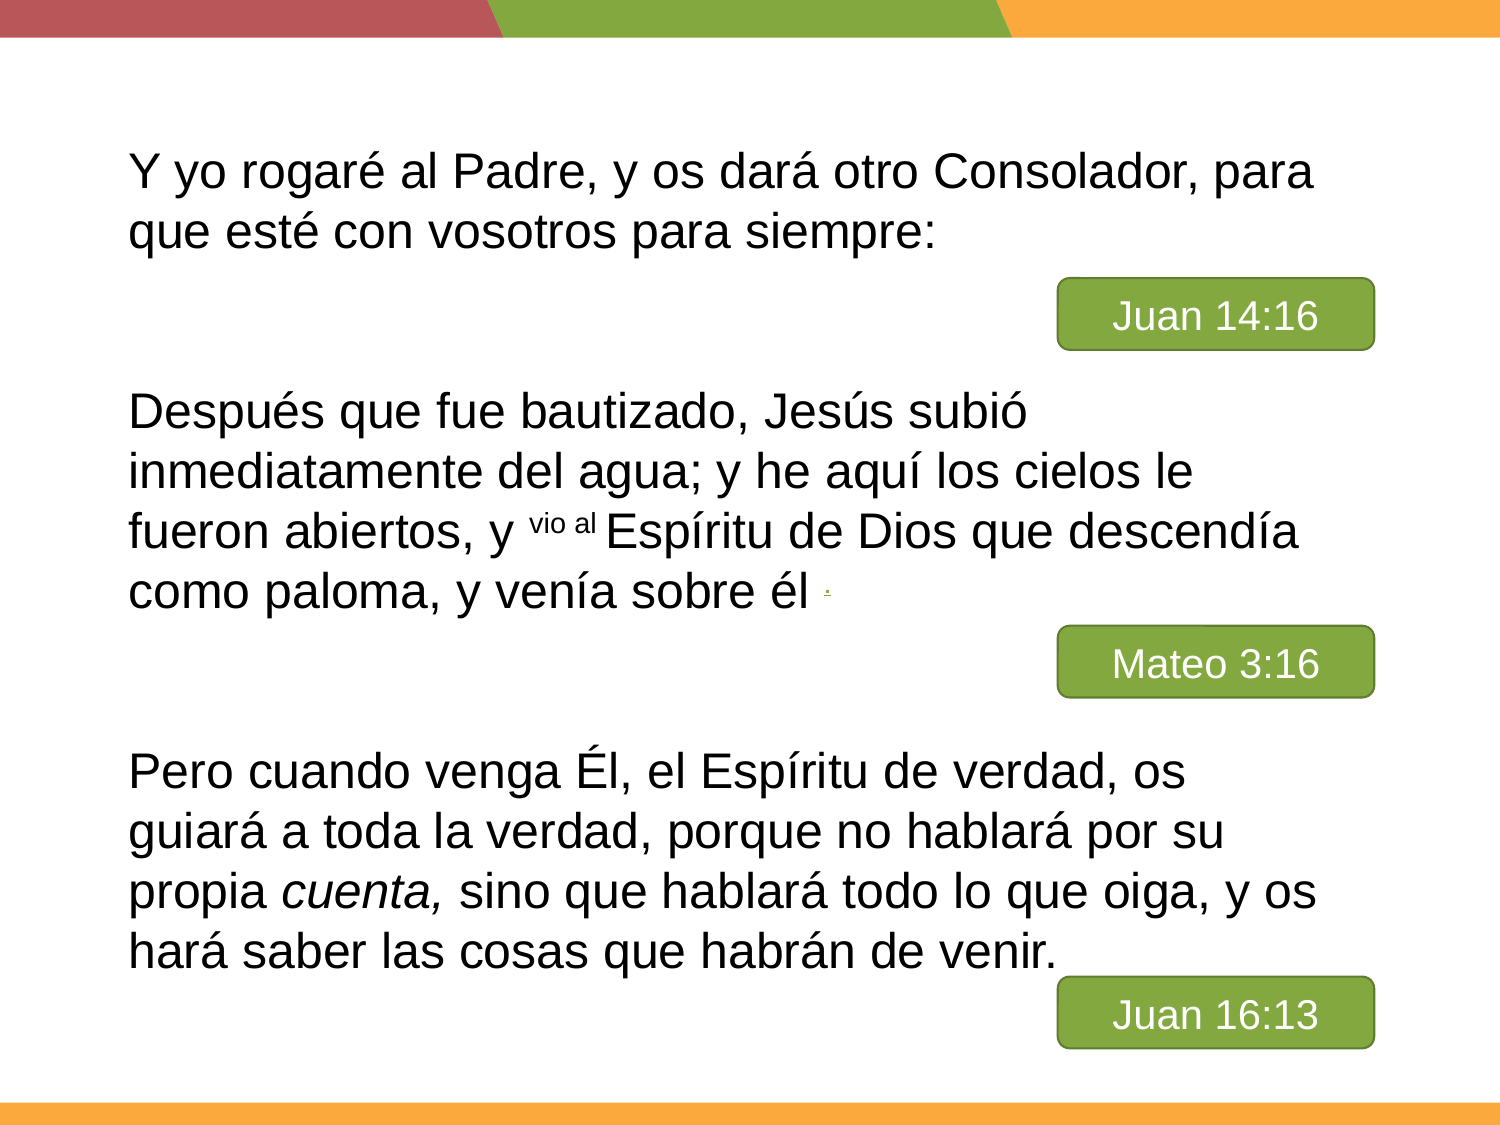

Y yo rogaré al Padre, y os dará otro Consolador, para que esté con vosotros para siempre:

Después que fue bautizado, Jesús subió inmediatamente del agua; y he aquí los cielos le fueron abiertos, y vio al Espíritu de Dios que descendía como paloma, y venía sobre él .

Pero cuando venga Él, el Espíritu de verdad, os guiará a toda la verdad, porque no hablará por su propia cuenta, sino que hablará todo lo que oiga, y os hará saber las cosas que habrán de venir.
Juan 14:16
Mateo 3:16
Juan 16:13